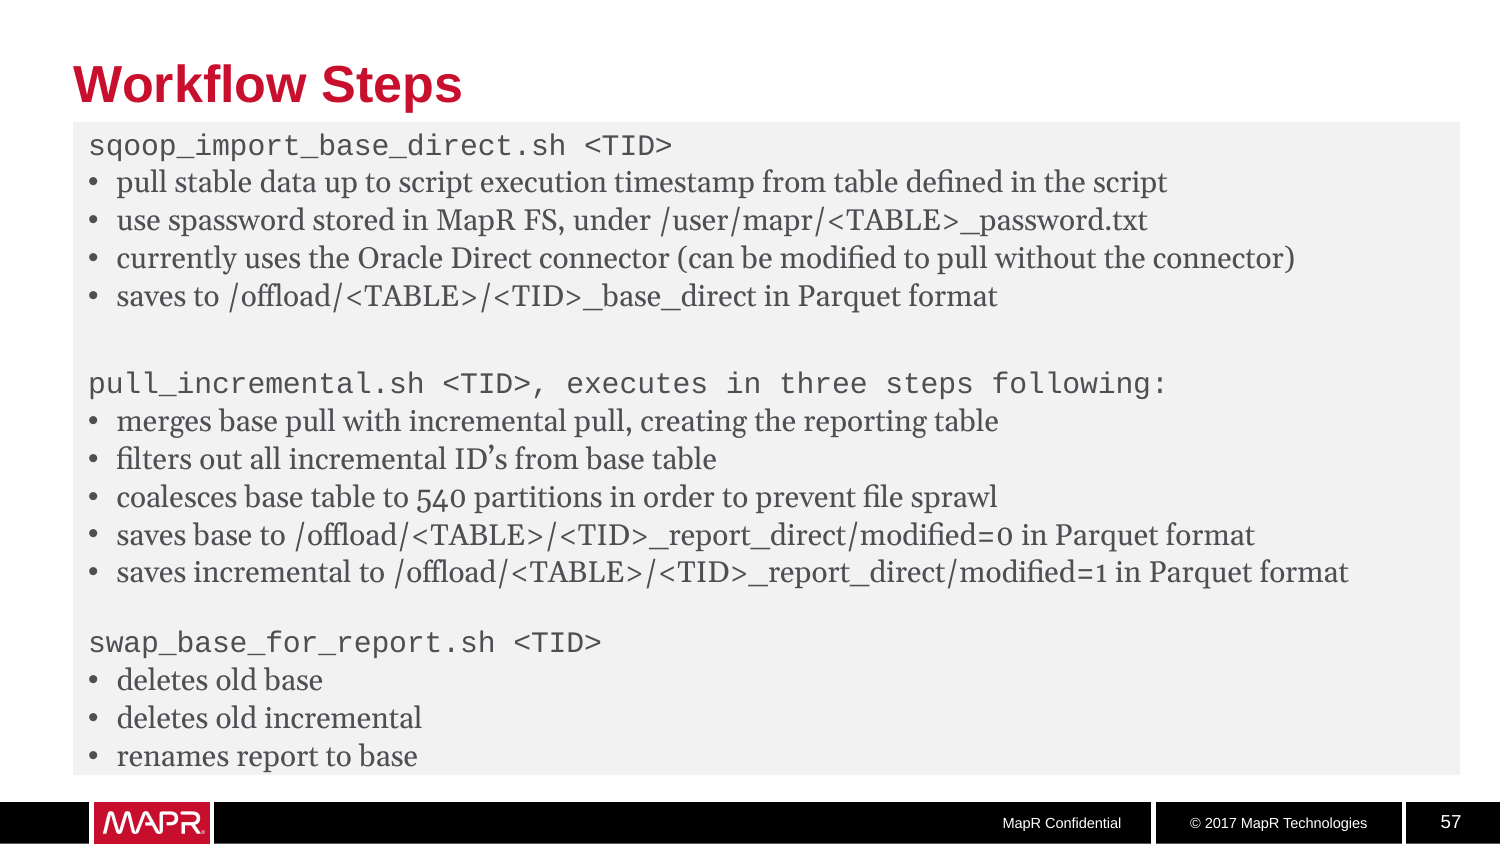

# Workflow Steps
sqoop_import_base_direct.sh <TID>
pull stable data up to script execution timestamp from table defined in the script
use spassword stored in MapR FS, under /user/mapr/<TABLE>_password.txt
currently uses the Oracle Direct connector (can be modified to pull without the connector)
saves to /offload/<TABLE>/<TID>_base_direct in Parquet format
pull_incremental.sh <TID>, executes in three steps following:
merges base pull with incremental pull, creating the reporting table
filters out all incremental ID’s from base table
coalesces base table to 540 partitions in order to prevent file sprawl
saves base to /offload/<TABLE>/<TID>_report_direct/modified=0 in Parquet format
saves incremental to /offload/<TABLE>/<TID>_report_direct/modified=1 in Parquet format
swap_base_for_report.sh <TID>
deletes old base
deletes old incremental
renames report to base